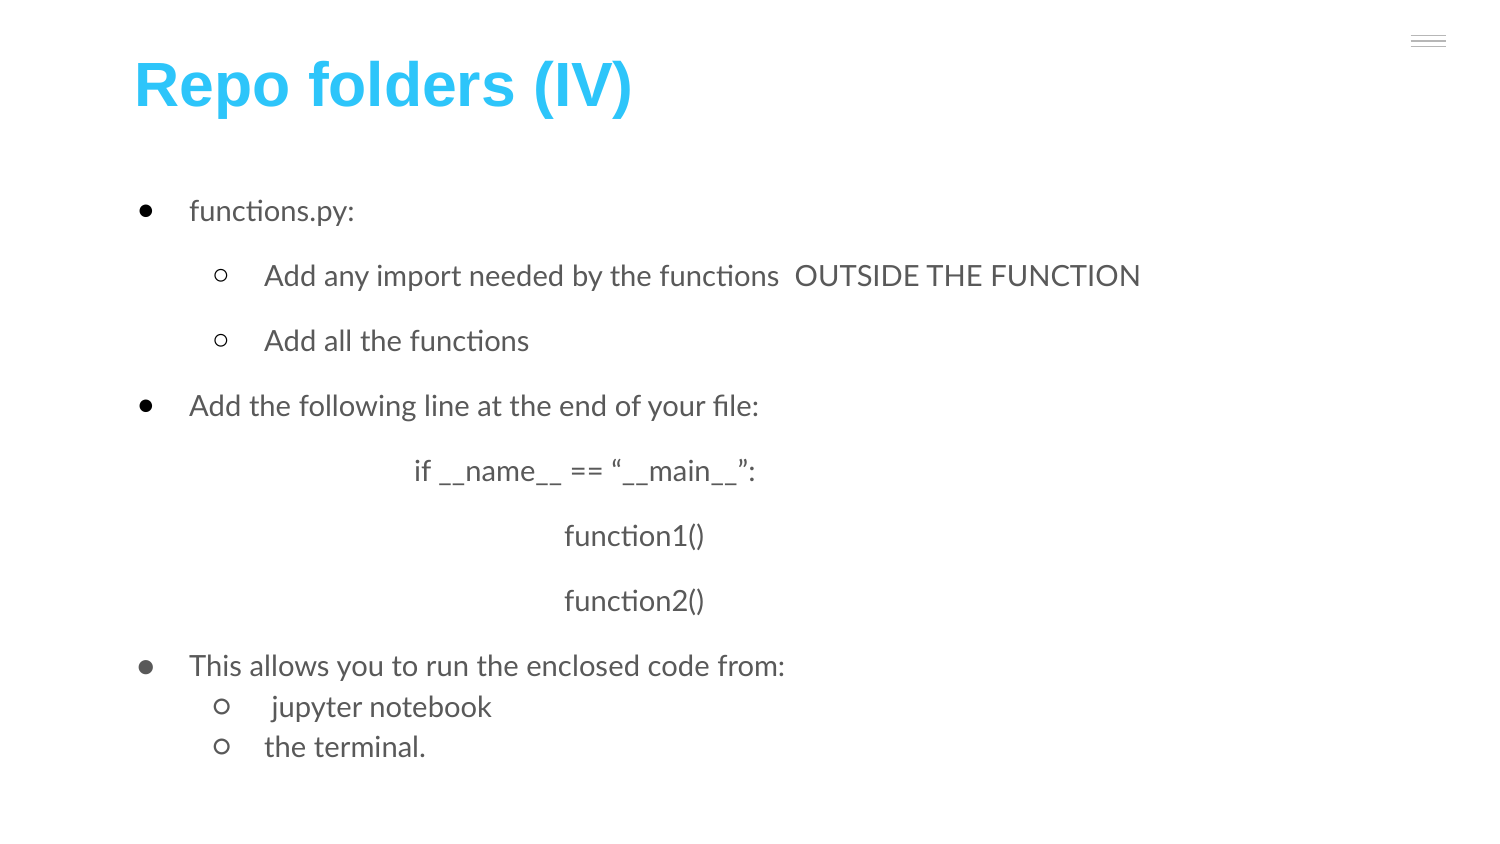

Repo folders (IV)

functions.py:
Add any import needed by the functions  OUTSIDE THE FUNCTION
Add all the functions
Add the following line at the end of your file:
		if __name__ == “__main__”:
			function1()
			function2()
This allows you to run the enclosed code from:
 jupyter notebook
the terminal.